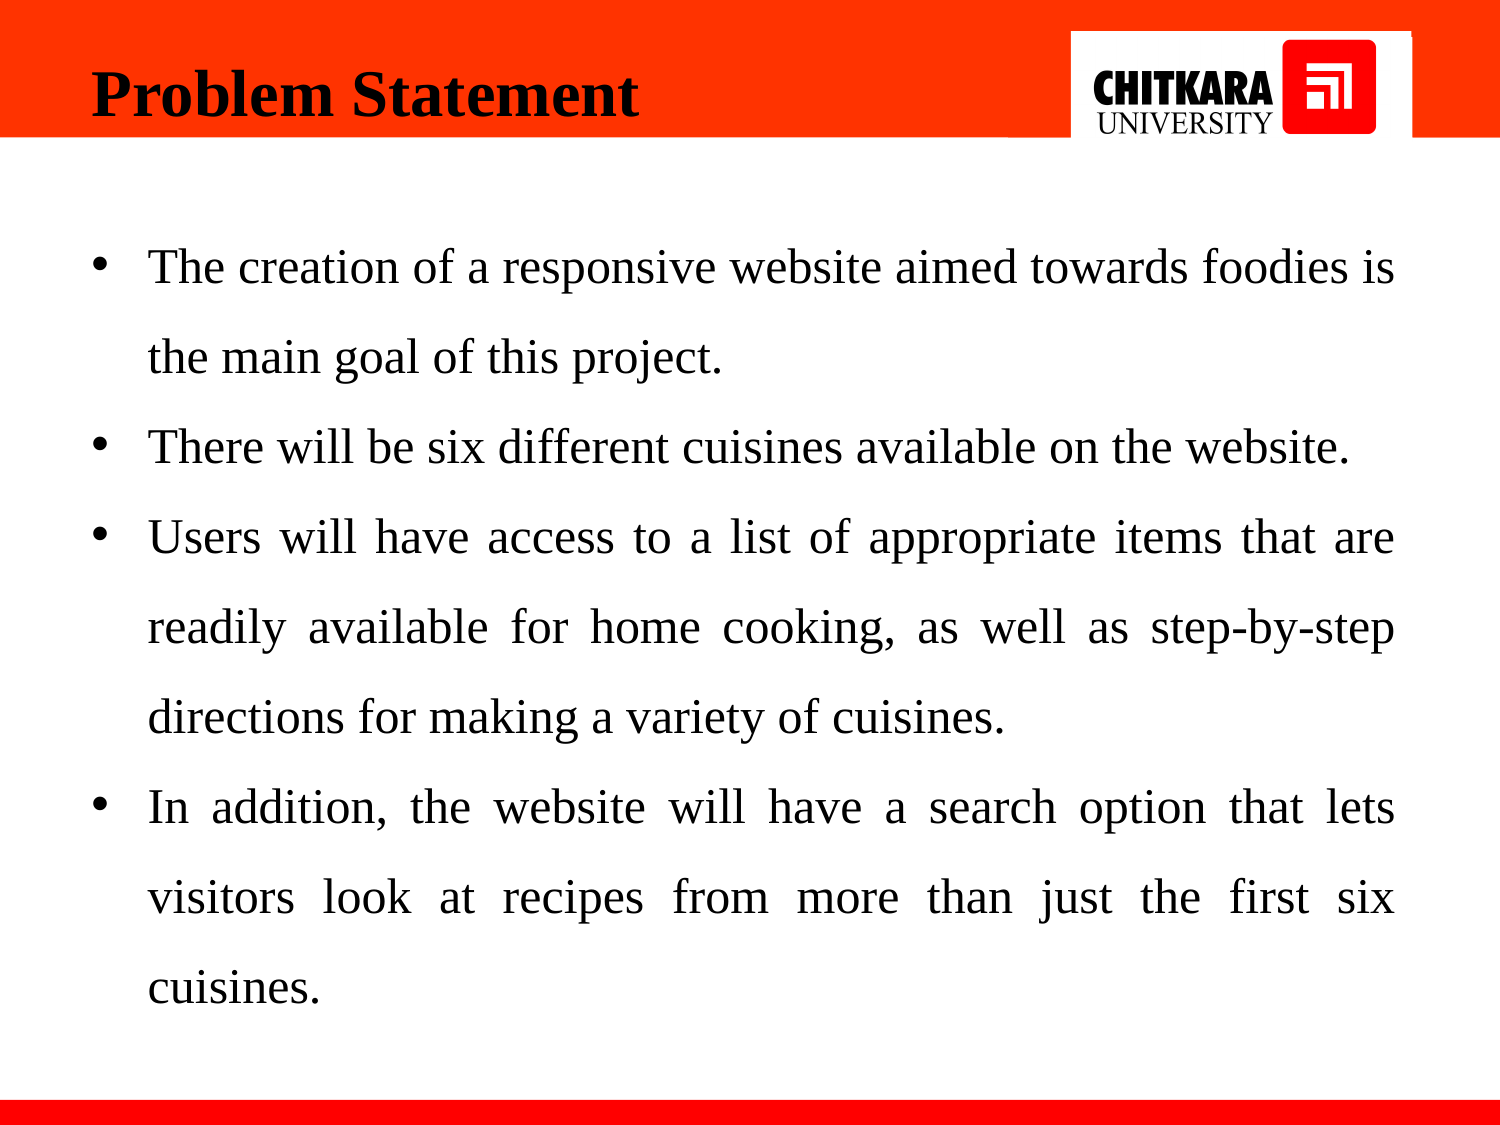

Problem Statement
The creation of a responsive website aimed towards foodies is the main goal of this project.
There will be six different cuisines available on the website.
Users will have access to a list of appropriate items that are readily available for home cooking, as well as step-by-step directions for making a variety of cuisines.
In addition, the website will have a search option that lets visitors look at recipes from more than just the first six cuisines.